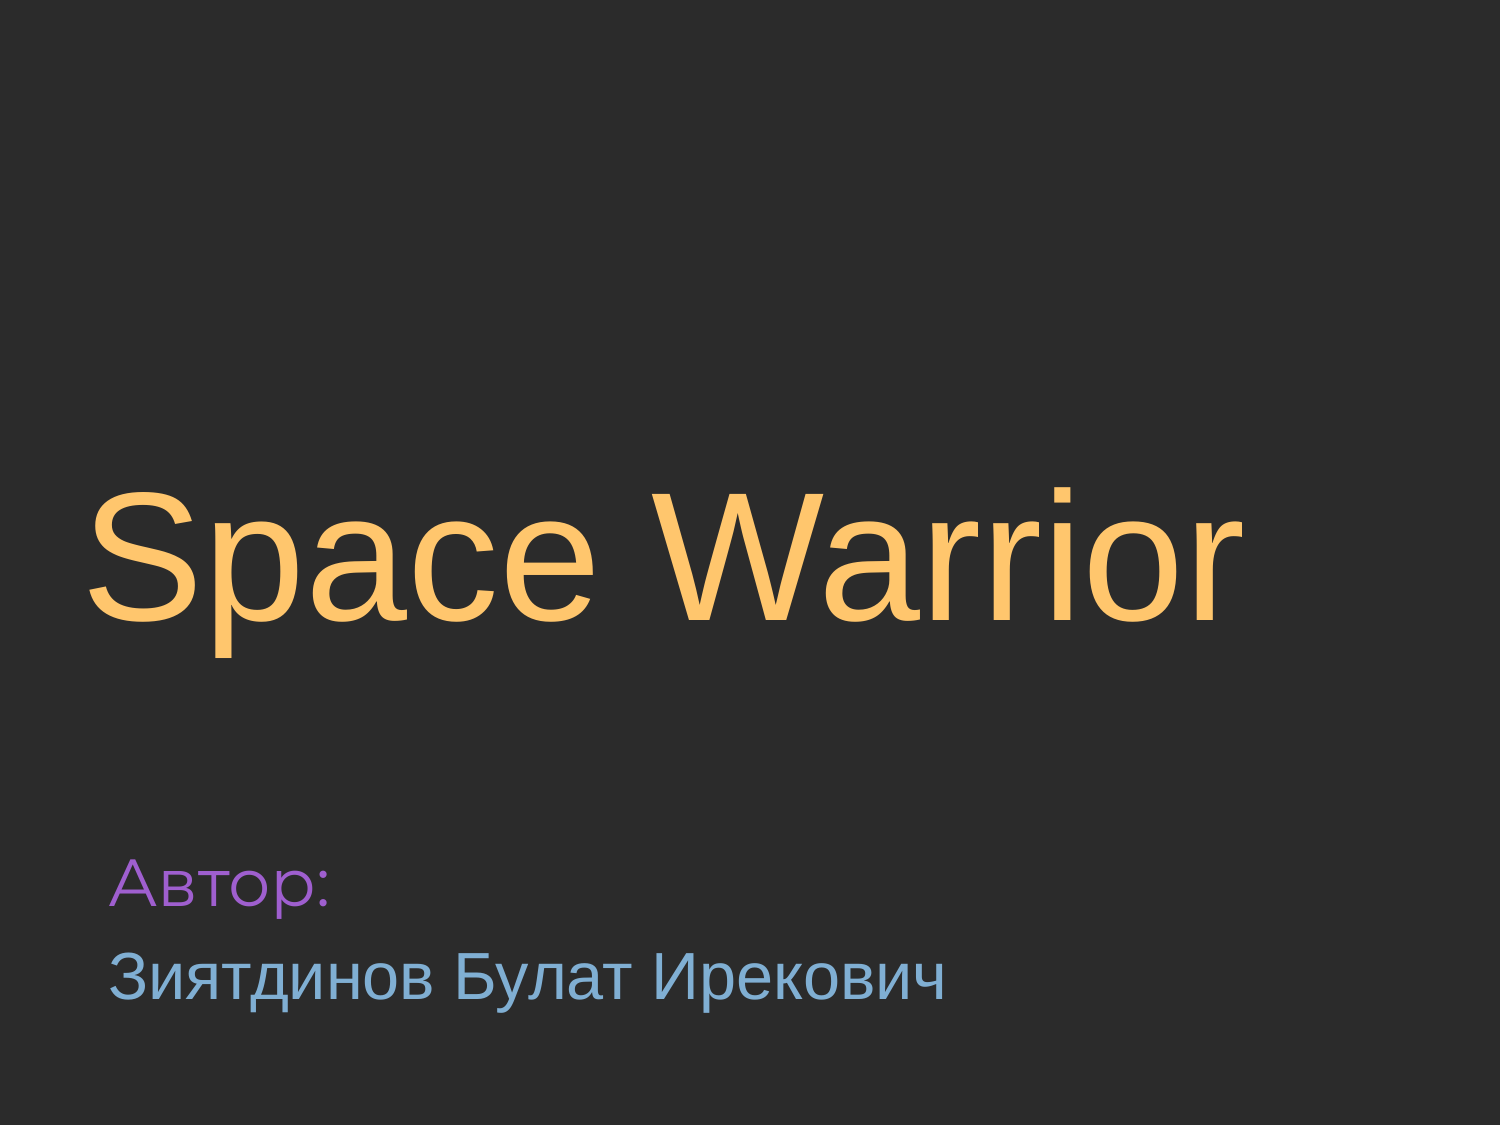

# Space Warrior
Автор:
Зиятдинов Булат Ирекович